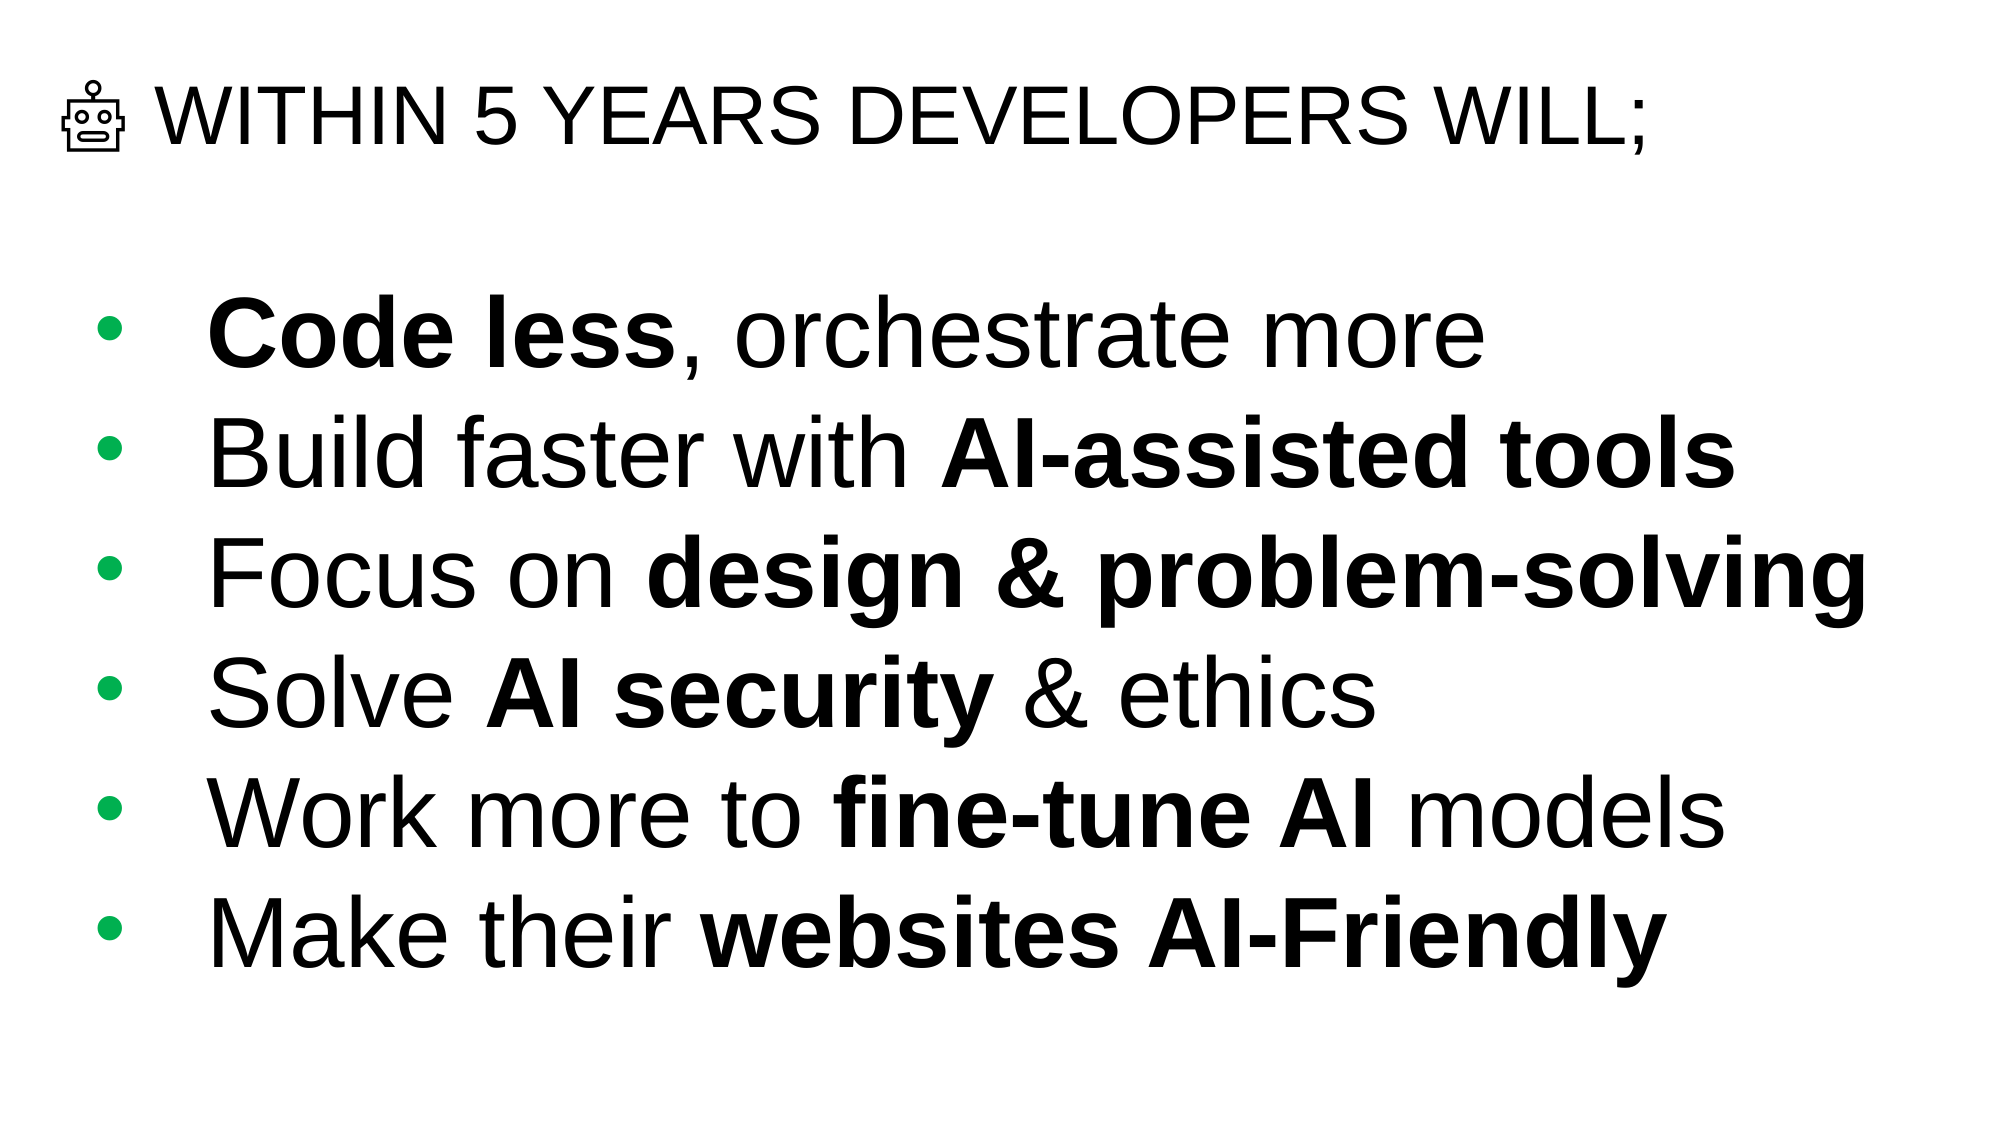

🤖 WITHIN 5 YEARS DEVELOPERS WILL;
Code less, orchestrate more
Build faster with AI-assisted tools
Focus on design & problem-solving
Solve AI security & ethics
Work more to fine-tune AI models
Make their websites AI-Friendly